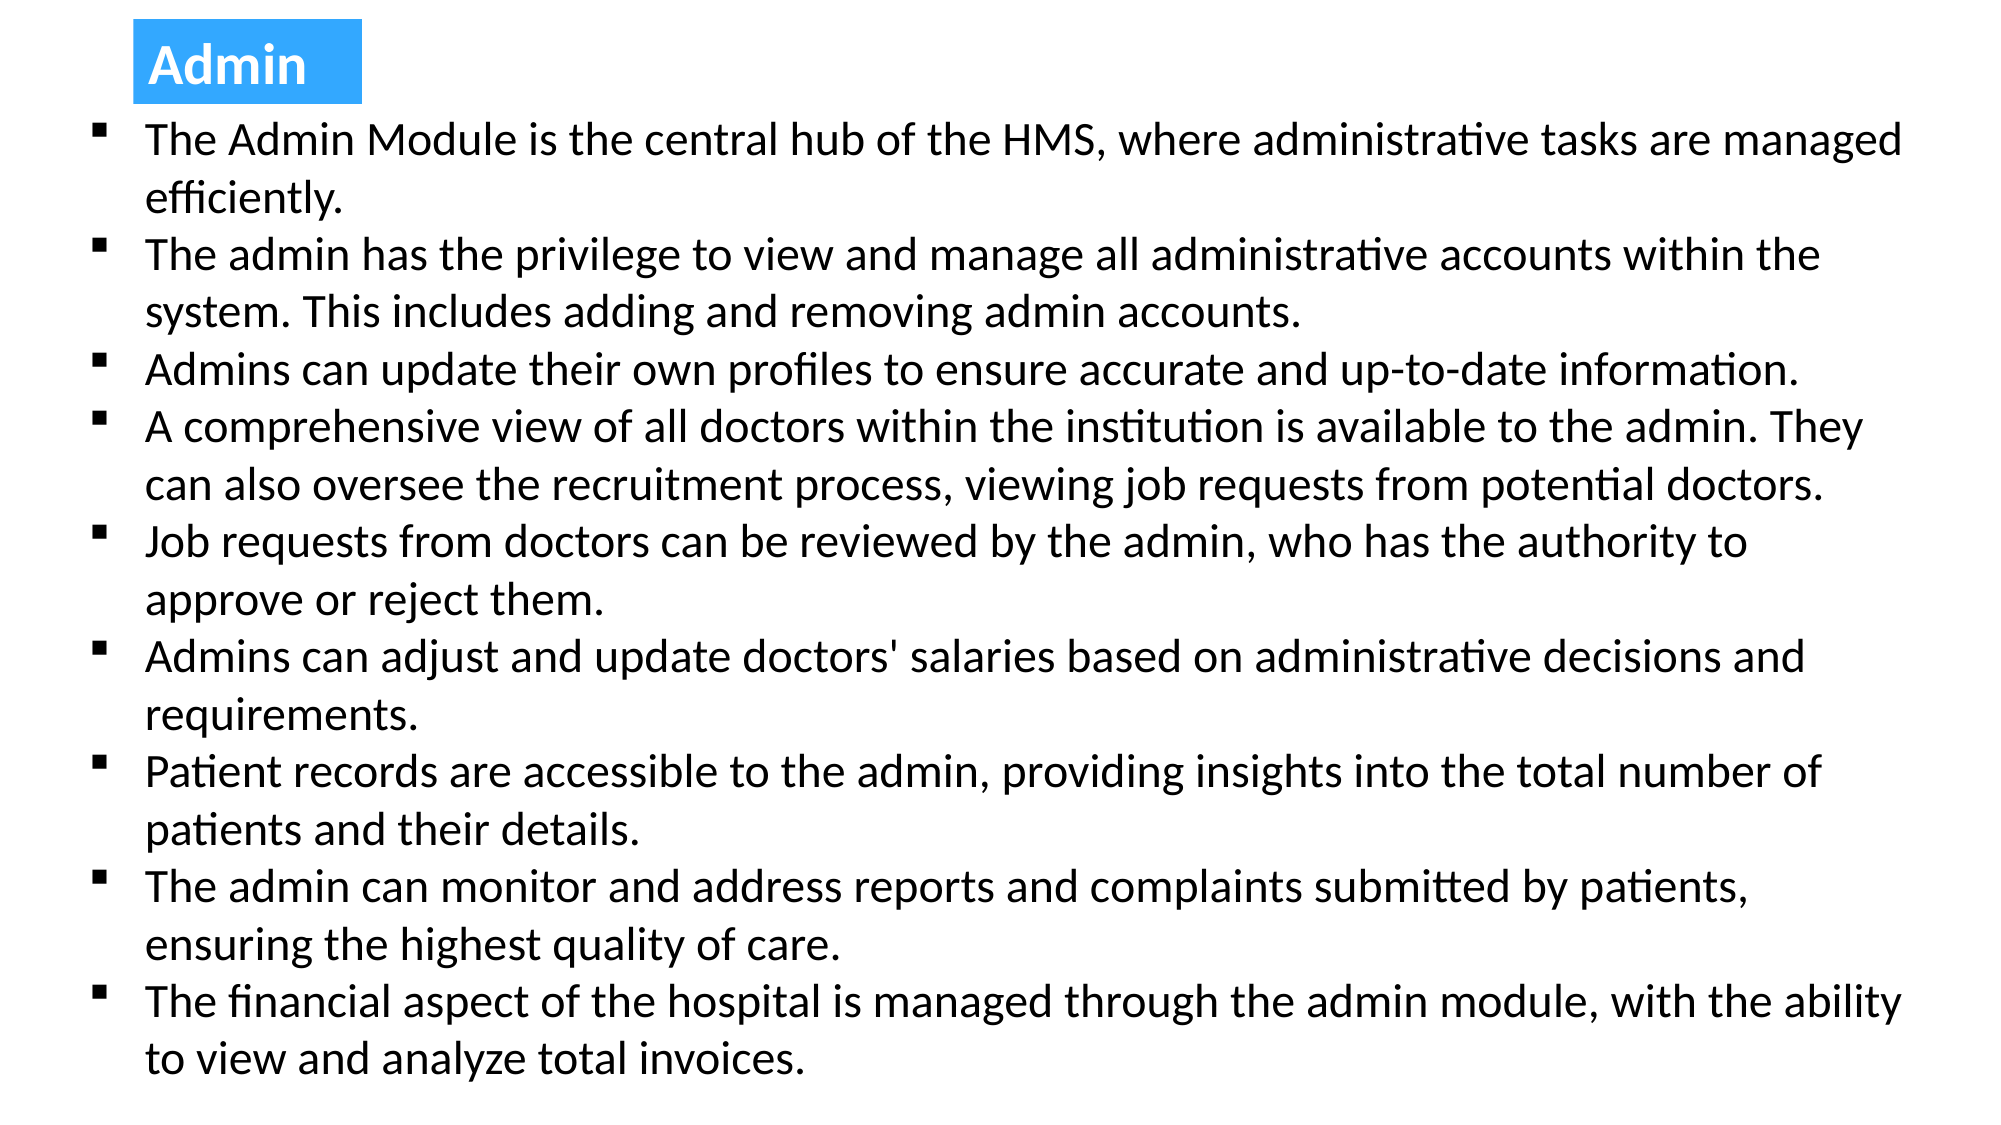

Admin

The Admin Module is the central hub of the HMS, where administrative tasks are managed efficiently.
The admin has the privilege to view and manage all administrative accounts within the system. This includes adding and removing admin accounts.
Admins can update their own profiles to ensure accurate and up-to-date information.
A comprehensive view of all doctors within the institution is available to the admin. They can also oversee the recruitment process, viewing job requests from potential doctors.
Job requests from doctors can be reviewed by the admin, who has the authority to approve or reject them.
Admins can adjust and update doctors' salaries based on administrative decisions and requirements.
Patient records are accessible to the admin, providing insights into the total number of patients and their details.
The admin can monitor and address reports and complaints submitted by patients, ensuring the highest quality of care.
The financial aspect of the hospital is managed through the admin module, with the ability to view and analyze total invoices.